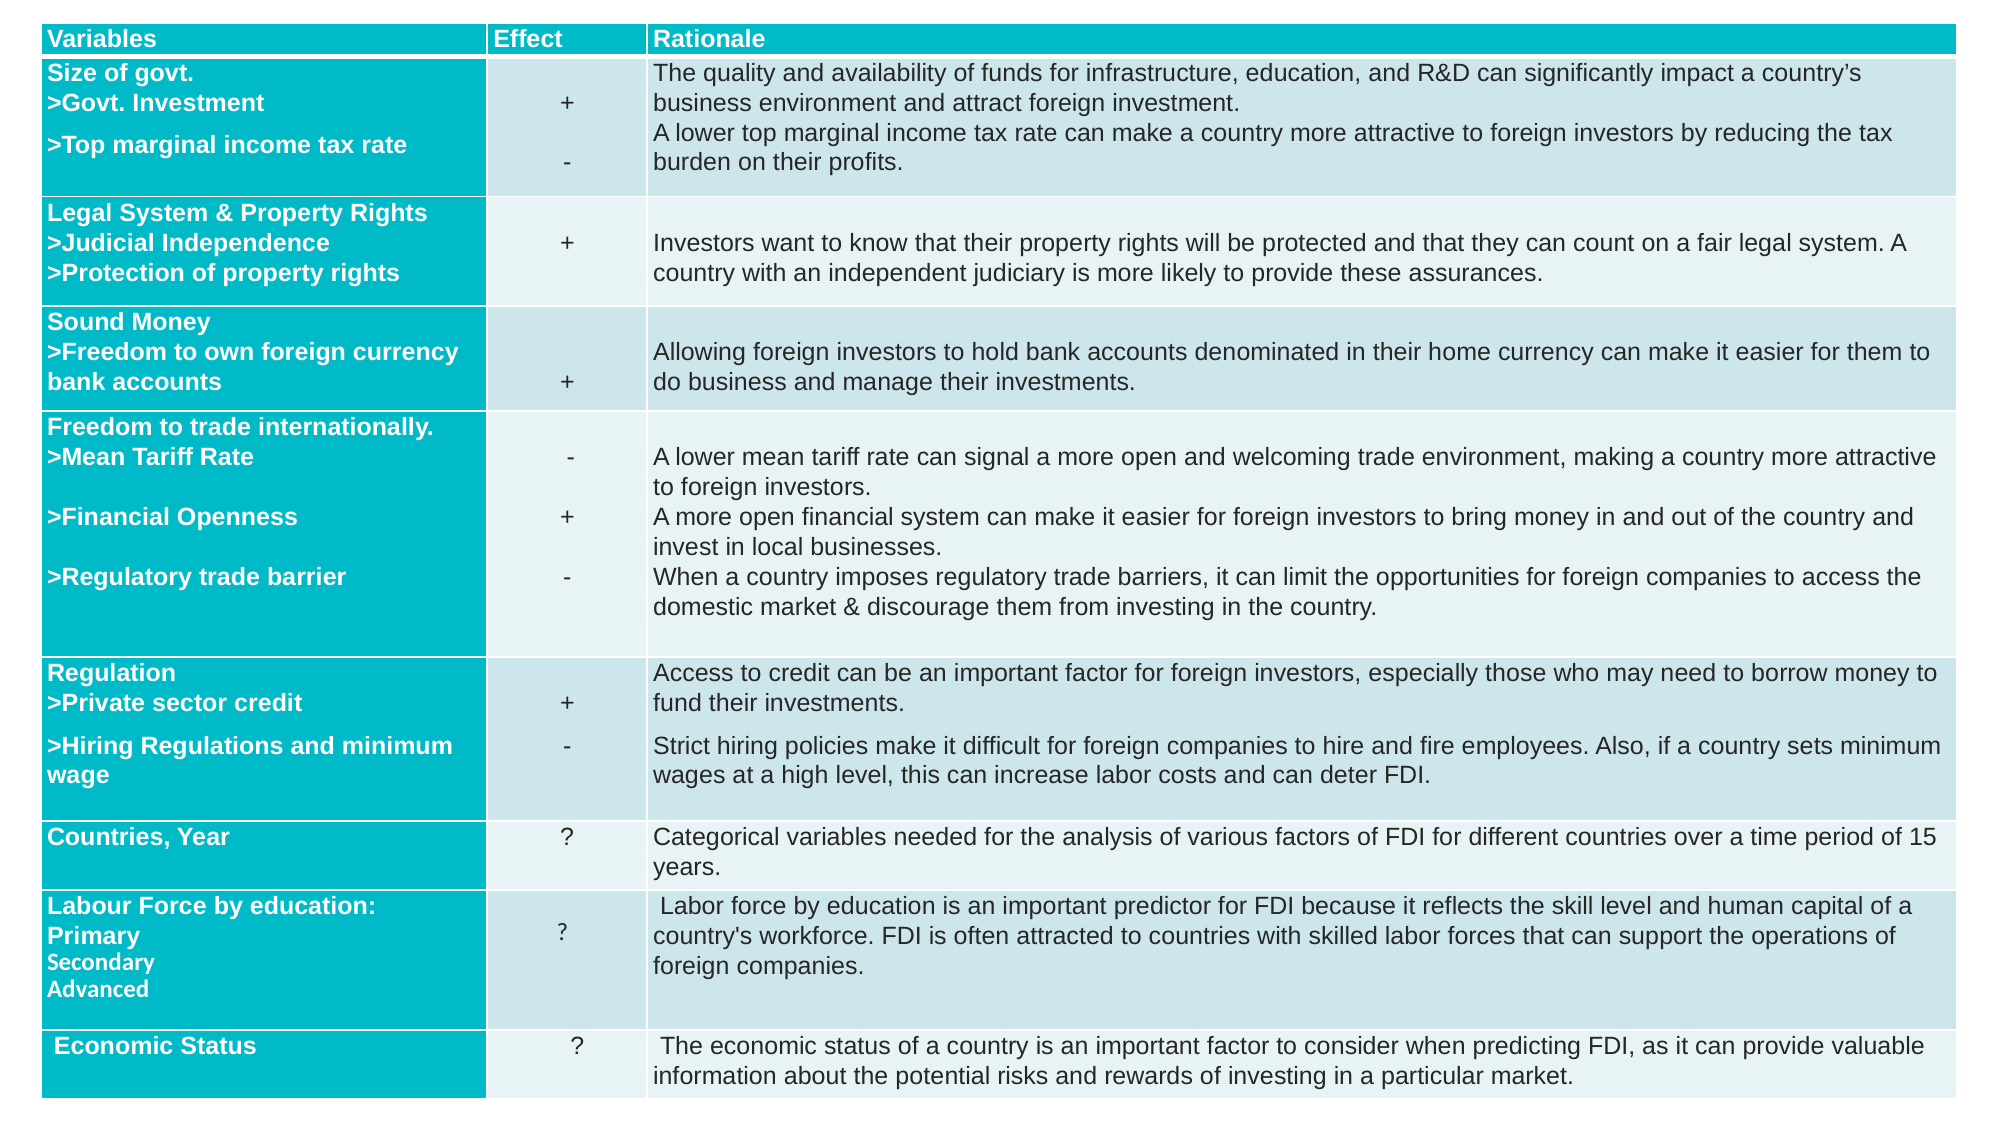

| Variables | Effect | Rationale |
| --- | --- | --- |
| Size of govt. >Govt. Investment >Top marginal income tax rate | +   - | The quality and availability of funds for infrastructure, education, and R&D can significantly impact a country’s business environment and attract foreign investment. A lower top marginal income tax rate can make a country more attractive to foreign investors by reducing the tax burden on their profits. |
| Legal System & Property Rights >Judicial Independence >Protection of property rights | + | Investors want to know that their property rights will be protected and that they can count on a fair legal system. A country with an independent judiciary is more likely to provide these assurances. |
| Sound Money >Freedom to own foreign currency bank accounts | + | Allowing foreign investors to hold bank accounts denominated in their home currency can make it easier for them to do business and manage their investments. |
| Freedom to trade internationally. >Mean Tariff Rate   >Financial Openness   >Regulatory trade barrier | -   +   - | A lower mean tariff rate can signal a more open and welcoming trade environment, making a country more attractive to foreign investors. A more open financial system can make it easier for foreign investors to bring money in and out of the country and invest in local businesses. When a country imposes regulatory trade barriers, it can limit the opportunities for foreign companies to access the domestic market & discourage them from investing in the country. |
| Regulation >Private sector credit >Hiring Regulations and minimum wage | + - | Access to credit can be an important factor for foreign investors, especially those who may need to borrow money to fund their investments. Strict hiring policies make it difficult for foreign companies to hire and fire employees. Also, if a country sets minimum wages at a high level, this can increase labor costs and can deter FDI. |
| Countries, Year | ? | Categorical variables needed for the analysis of various factors of FDI for different countries over a time period of 15 years. |
| Labour Force by education: Primary Secondary Advanced | ? | Labor force by education is an important predictor for FDI because it reflects the skill level and human capital of a country's workforce. FDI is often attracted to countries with skilled labor forces that can support the operations of foreign companies. |
| Economic Status | ? | The economic status of a country is an important factor to consider when predicting FDI, as it can provide valuable information about the potential risks and rewards of investing in a particular market. |